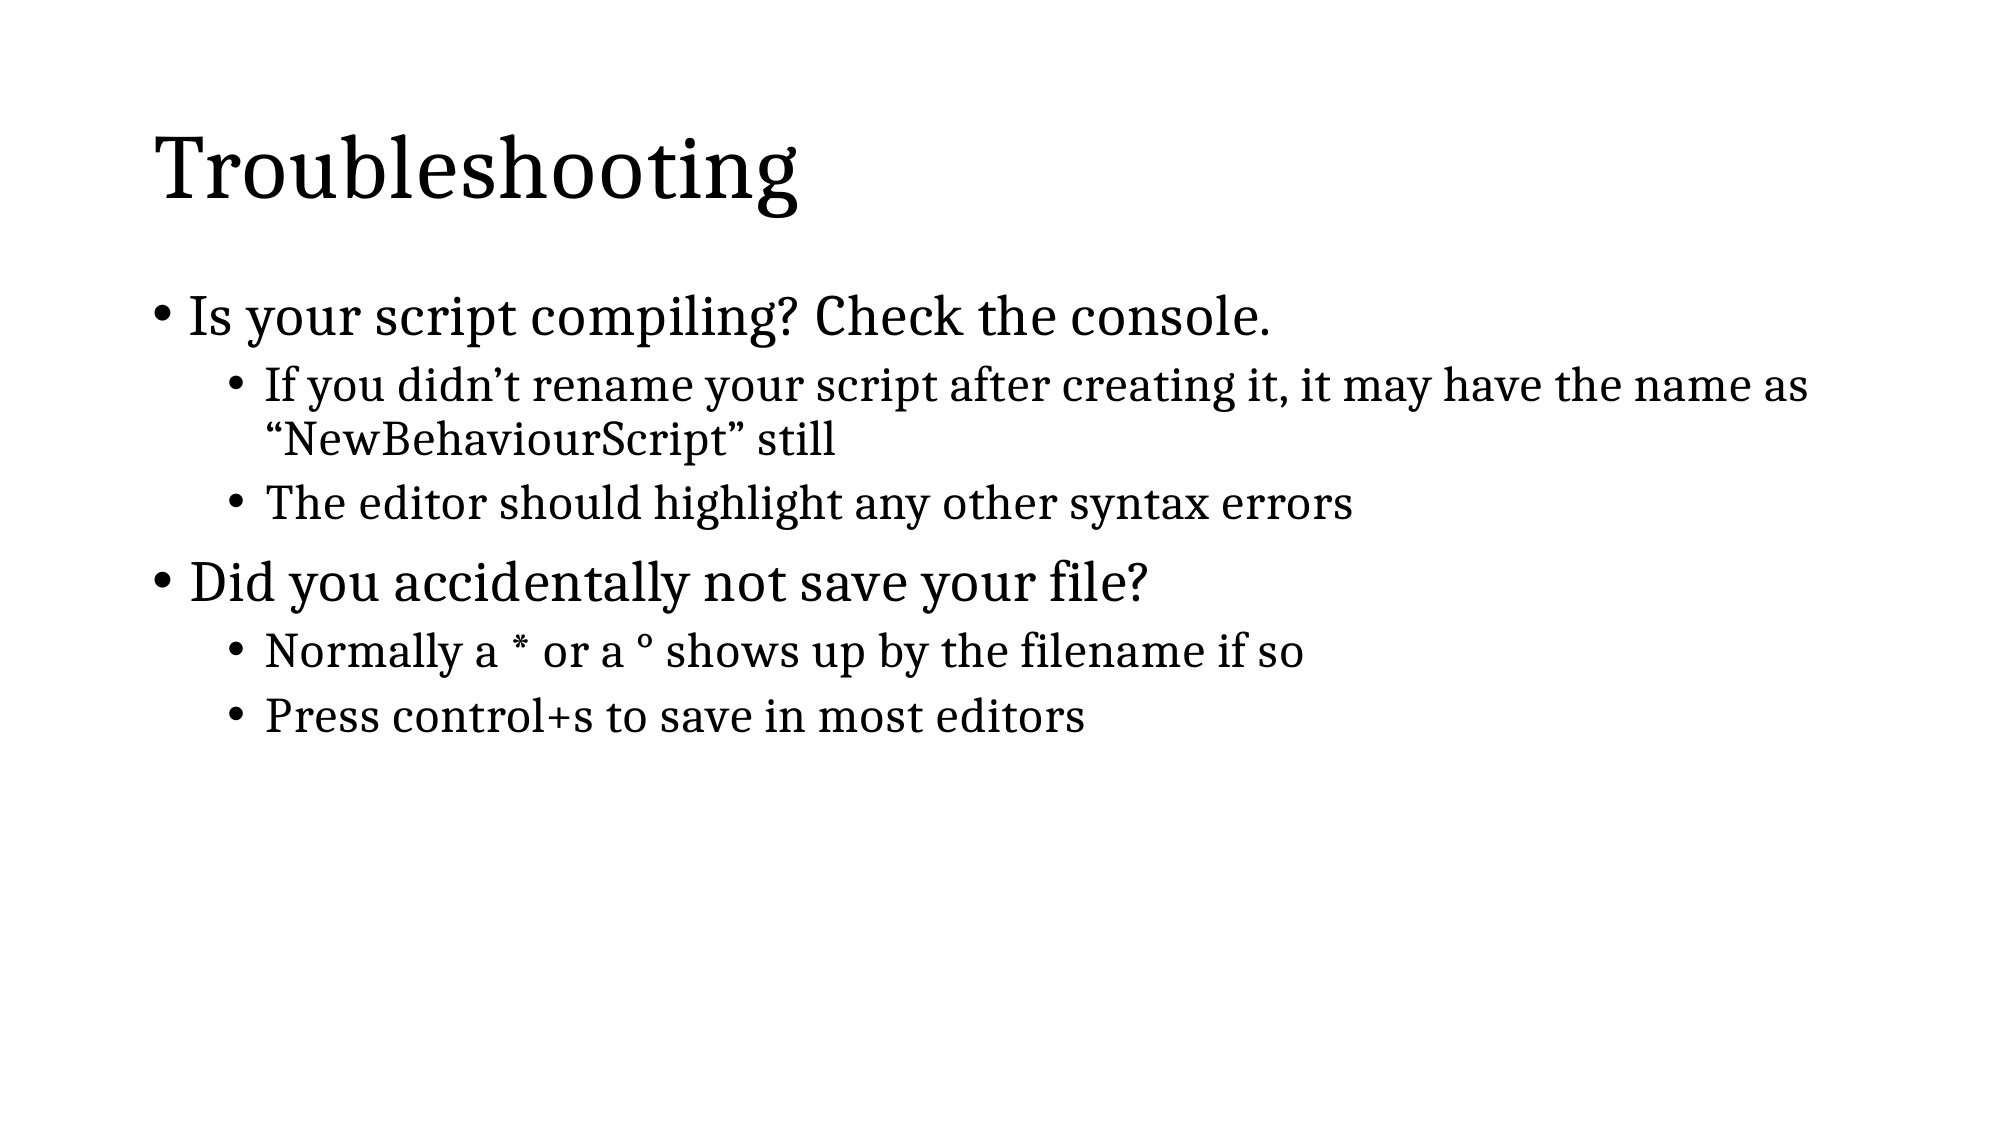

# Troubleshooting
Is your script compiling? Check the console.
If you didn’t rename your script after creating it, it may have the name as “NewBehaviourScript” still
The editor should highlight any other syntax errors
Did you accidentally not save your file?
Normally a * or a ° shows up by the filename if so
Press control+s to save in most editors